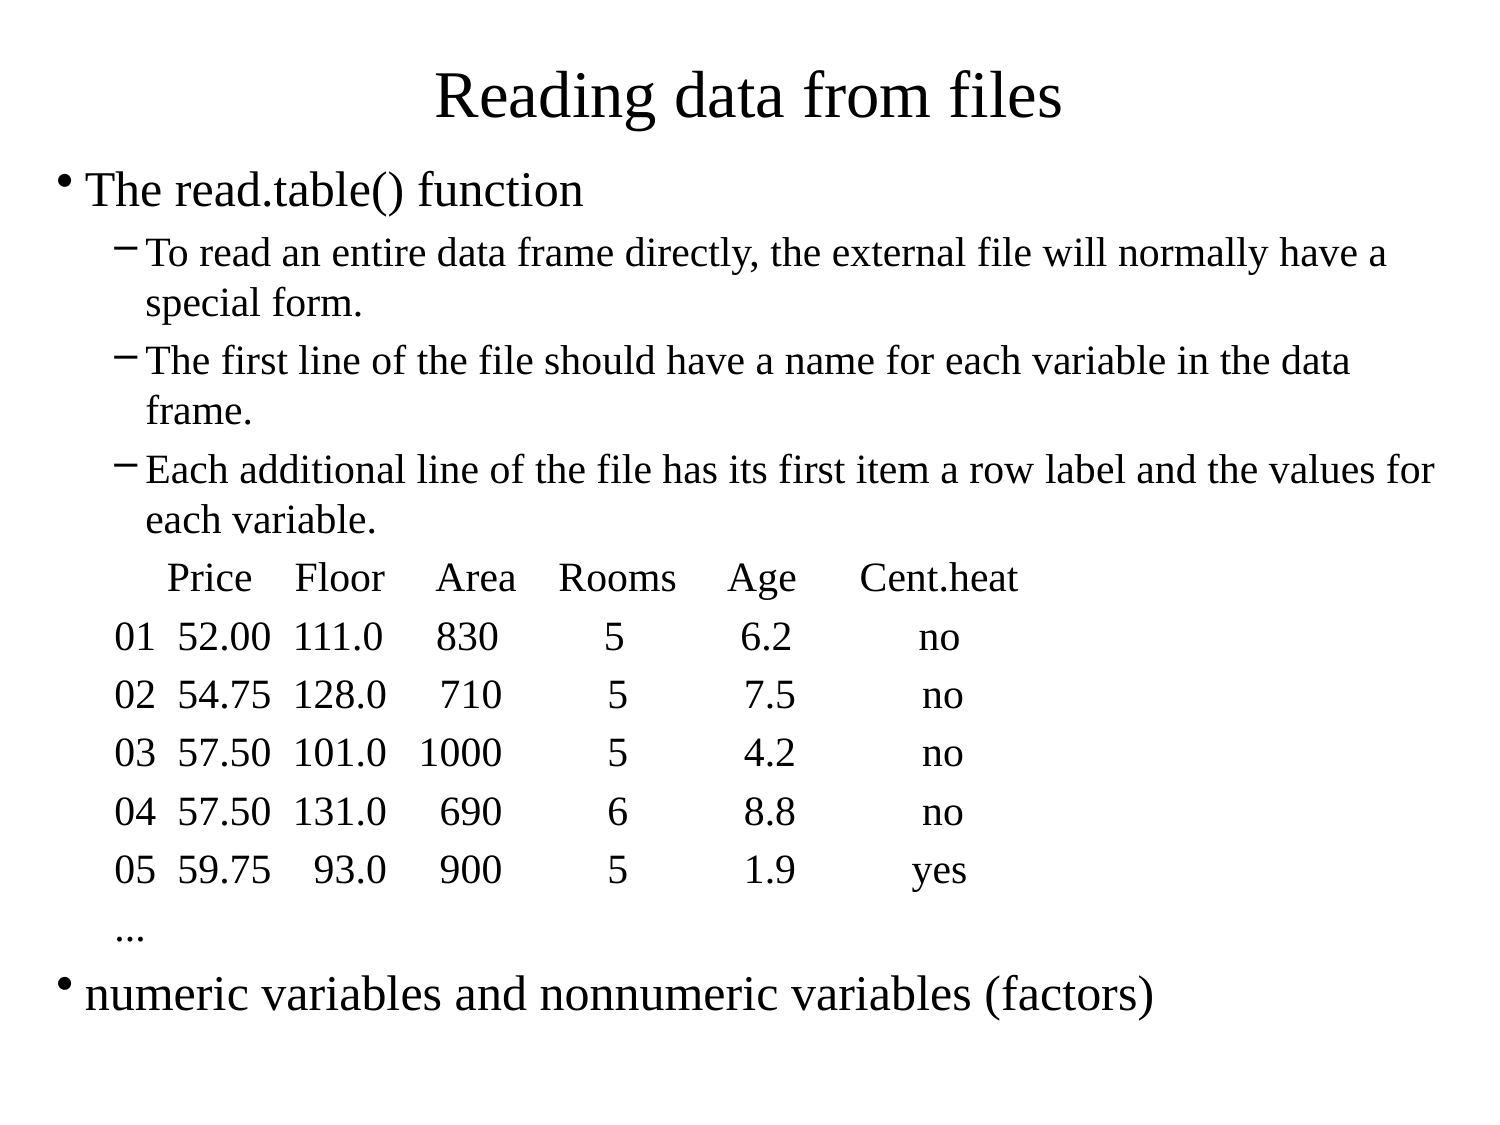

# Reading data from files
The read.table() function
To read an entire data frame directly, the external file will normally have a special form.
The first line of the file should have a name for each variable in the data frame.
Each additional line of the file has its first item a row label and the values for each variable.
     Price    Floor     Area    Rooms     Age      Cent.heat
01  52.00  111.0     830          5           6.2            no
02  54.75  128.0     710          5           7.5            no
03  57.50  101.0   1000          5           4.2            no
04  57.50  131.0     690          6           8.8            no
05  59.75    93.0     900          5           1.9           yes
...
numeric variables and nonnumeric variables (factors)